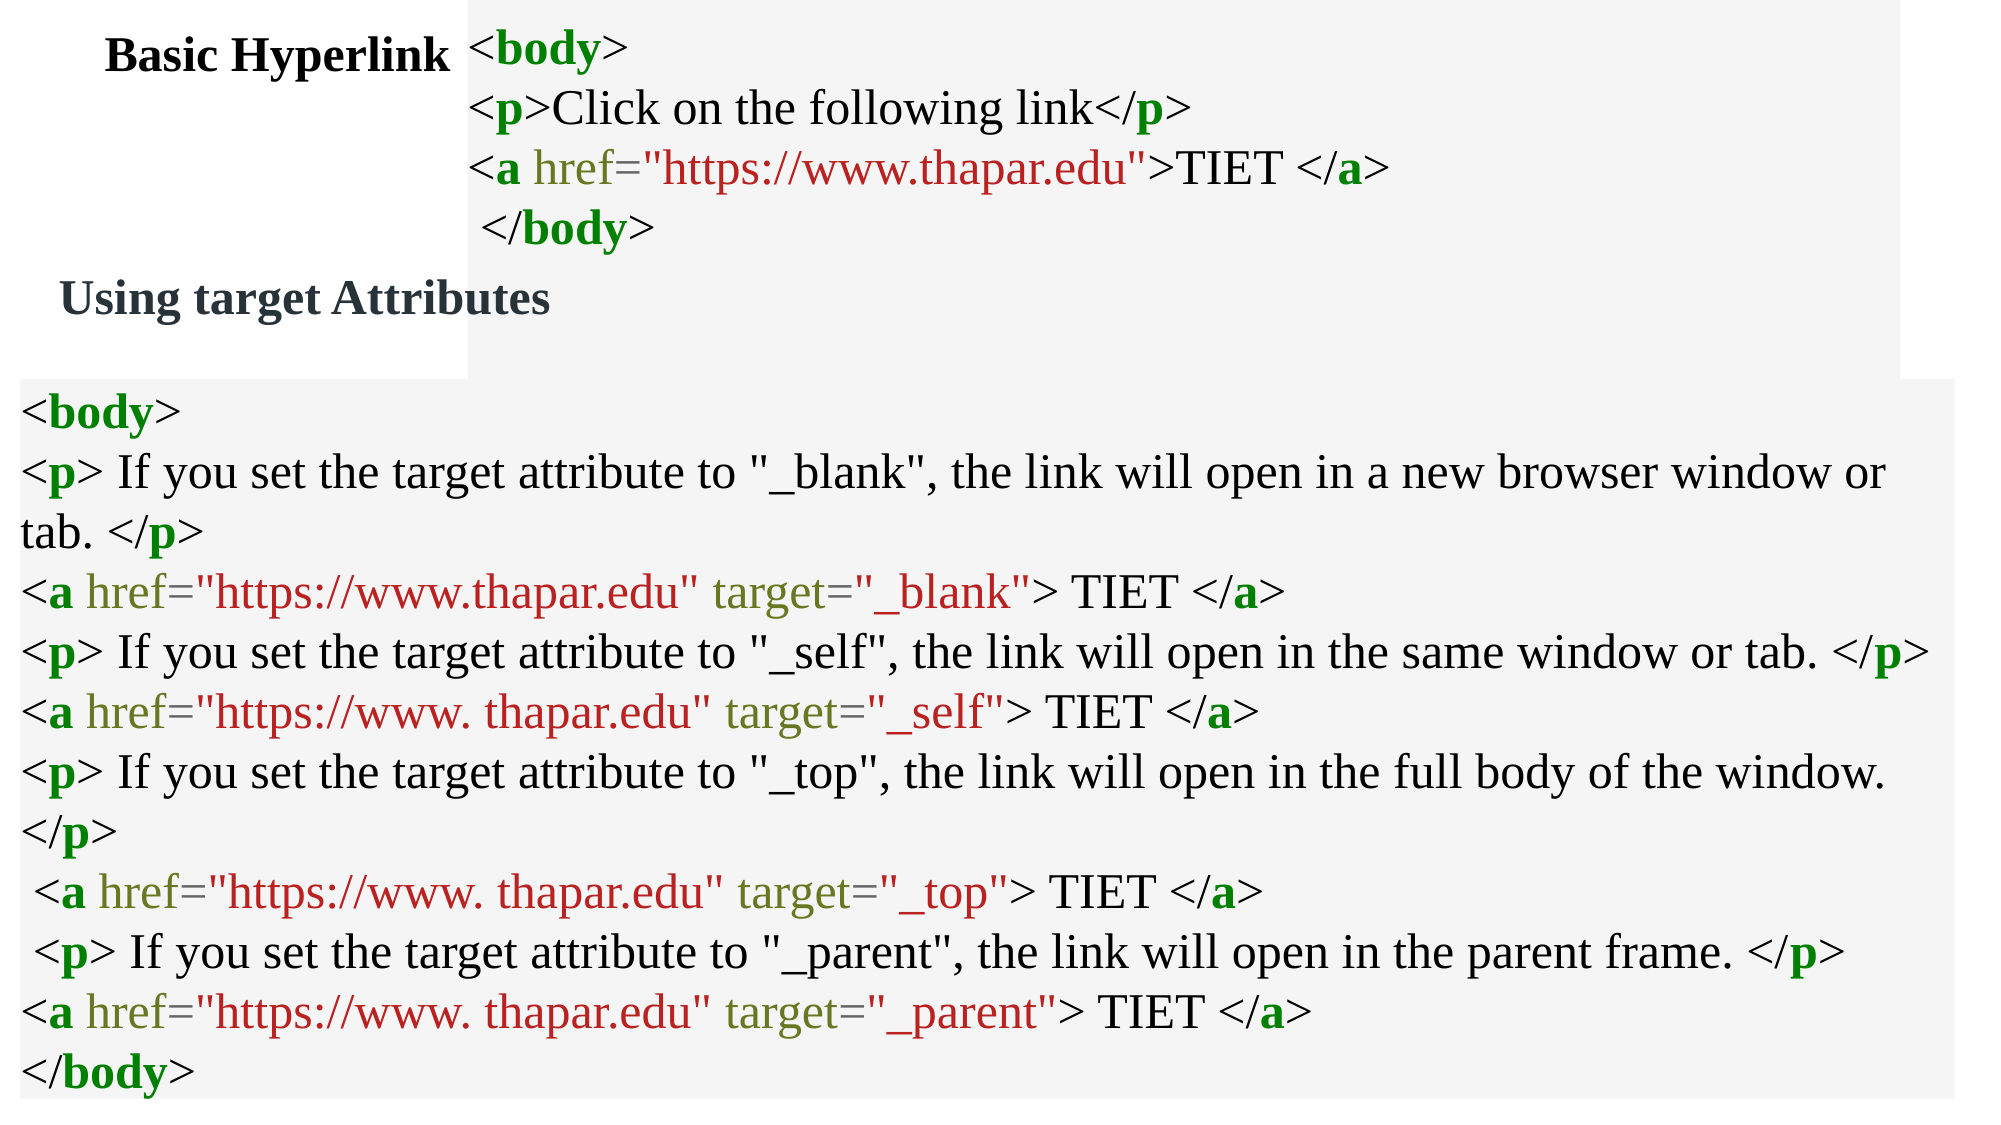

<body>
<p>Click on the following link</p>
<a href="https://www.thapar.edu">TIET </a>
 </body>
Basic Hyperlink
Using target Attributes
<body>
<p> If you set the target attribute to "_blank", the link will open in a new browser window or tab. </p>
<a href="https://www.thapar.edu" target="_blank"> TIET </a>
<p> If you set the target attribute to "_self", the link will open in the same window or tab. </p>
<a href="https://www. thapar.edu" target="_self"> TIET </a>
<p> If you set the target attribute to "_top", the link will open in the full body of the window. </p>
 <a href="https://www. thapar.edu" target="_top"> TIET </a>
 <p> If you set the target attribute to "_parent", the link will open in the parent frame. </p>
<a href="https://www. thapar.edu" target="_parent"> TIET </a>
</body>